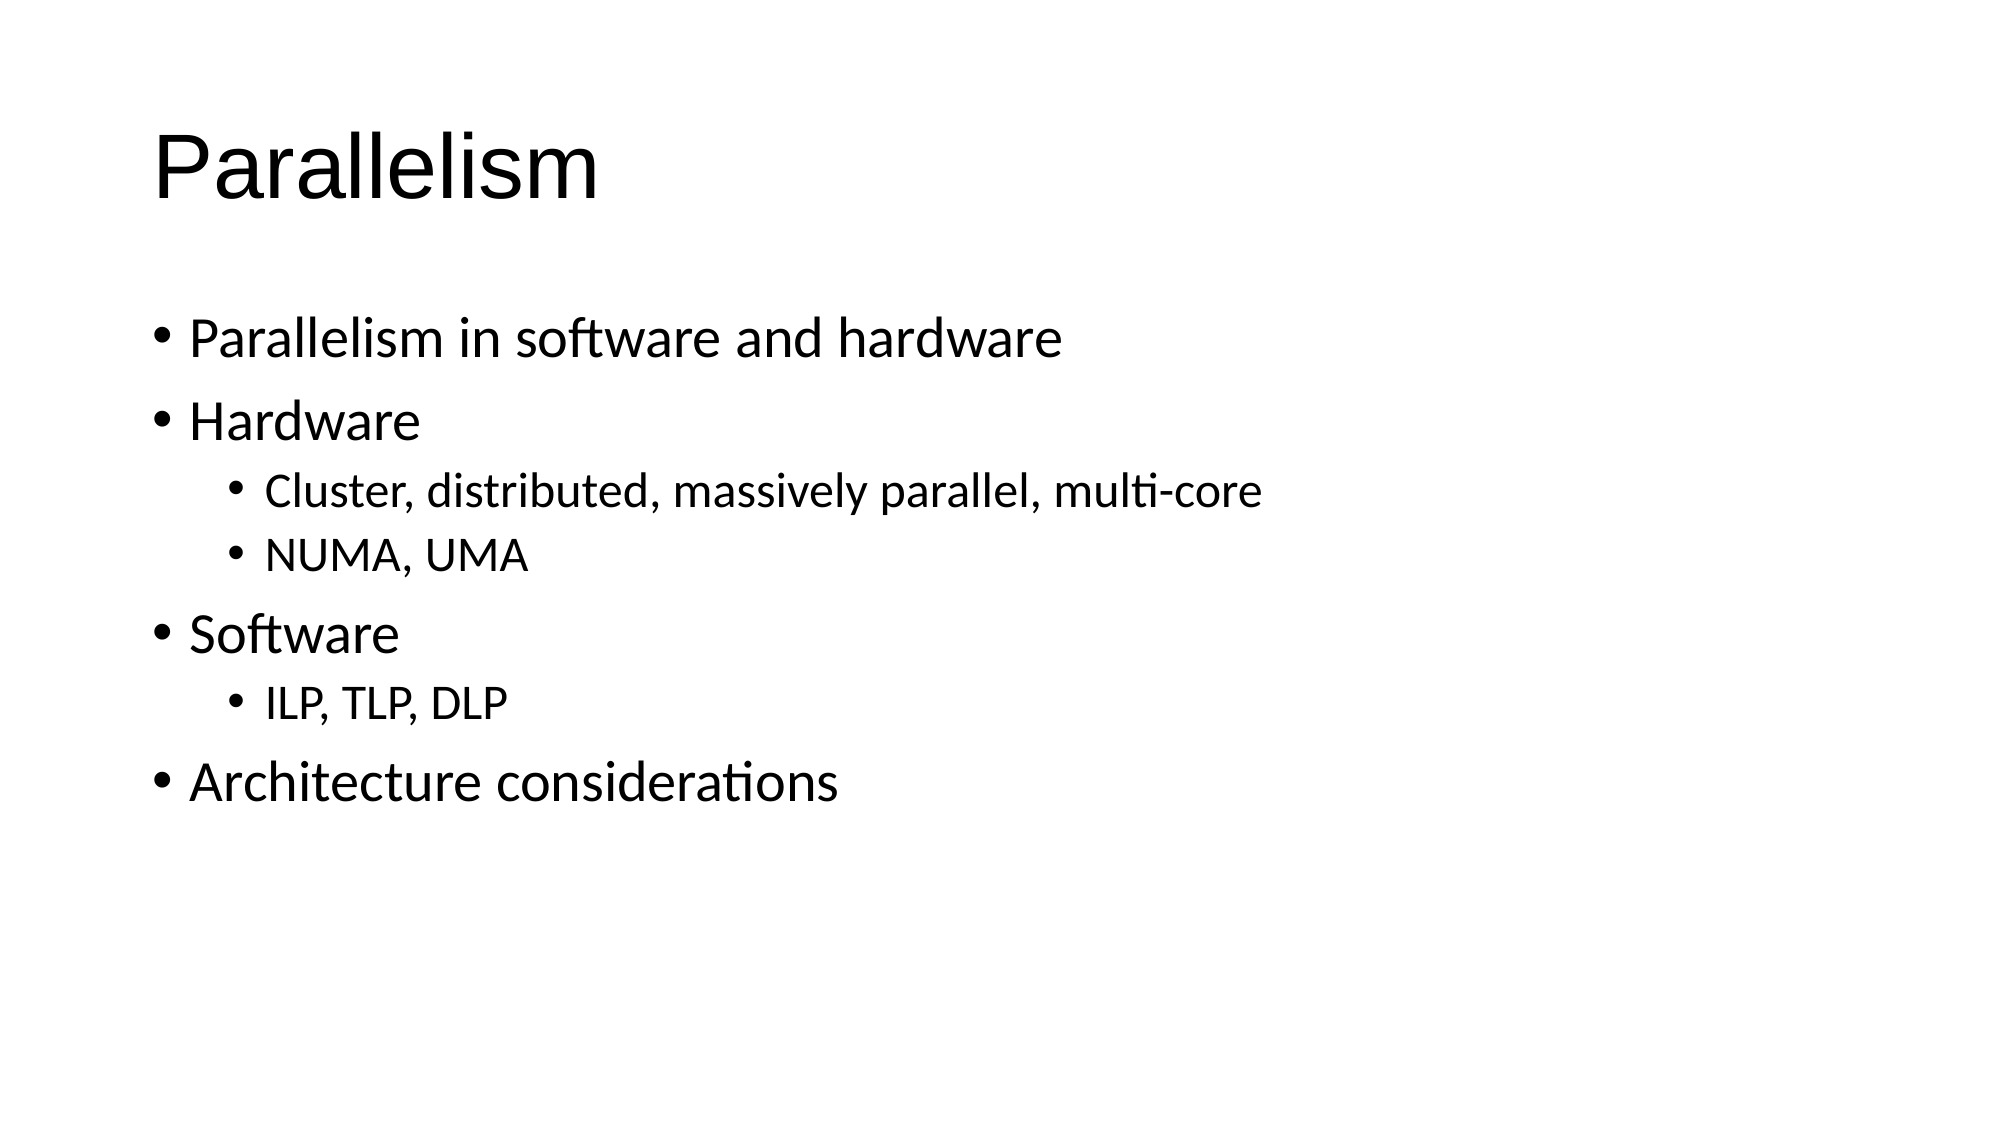

# Parallelism
Parallelism in software and hardware
Hardware
Cluster, distributed, massively parallel, multi-core
NUMA, UMA
Software
ILP, TLP, DLP
Architecture considerations